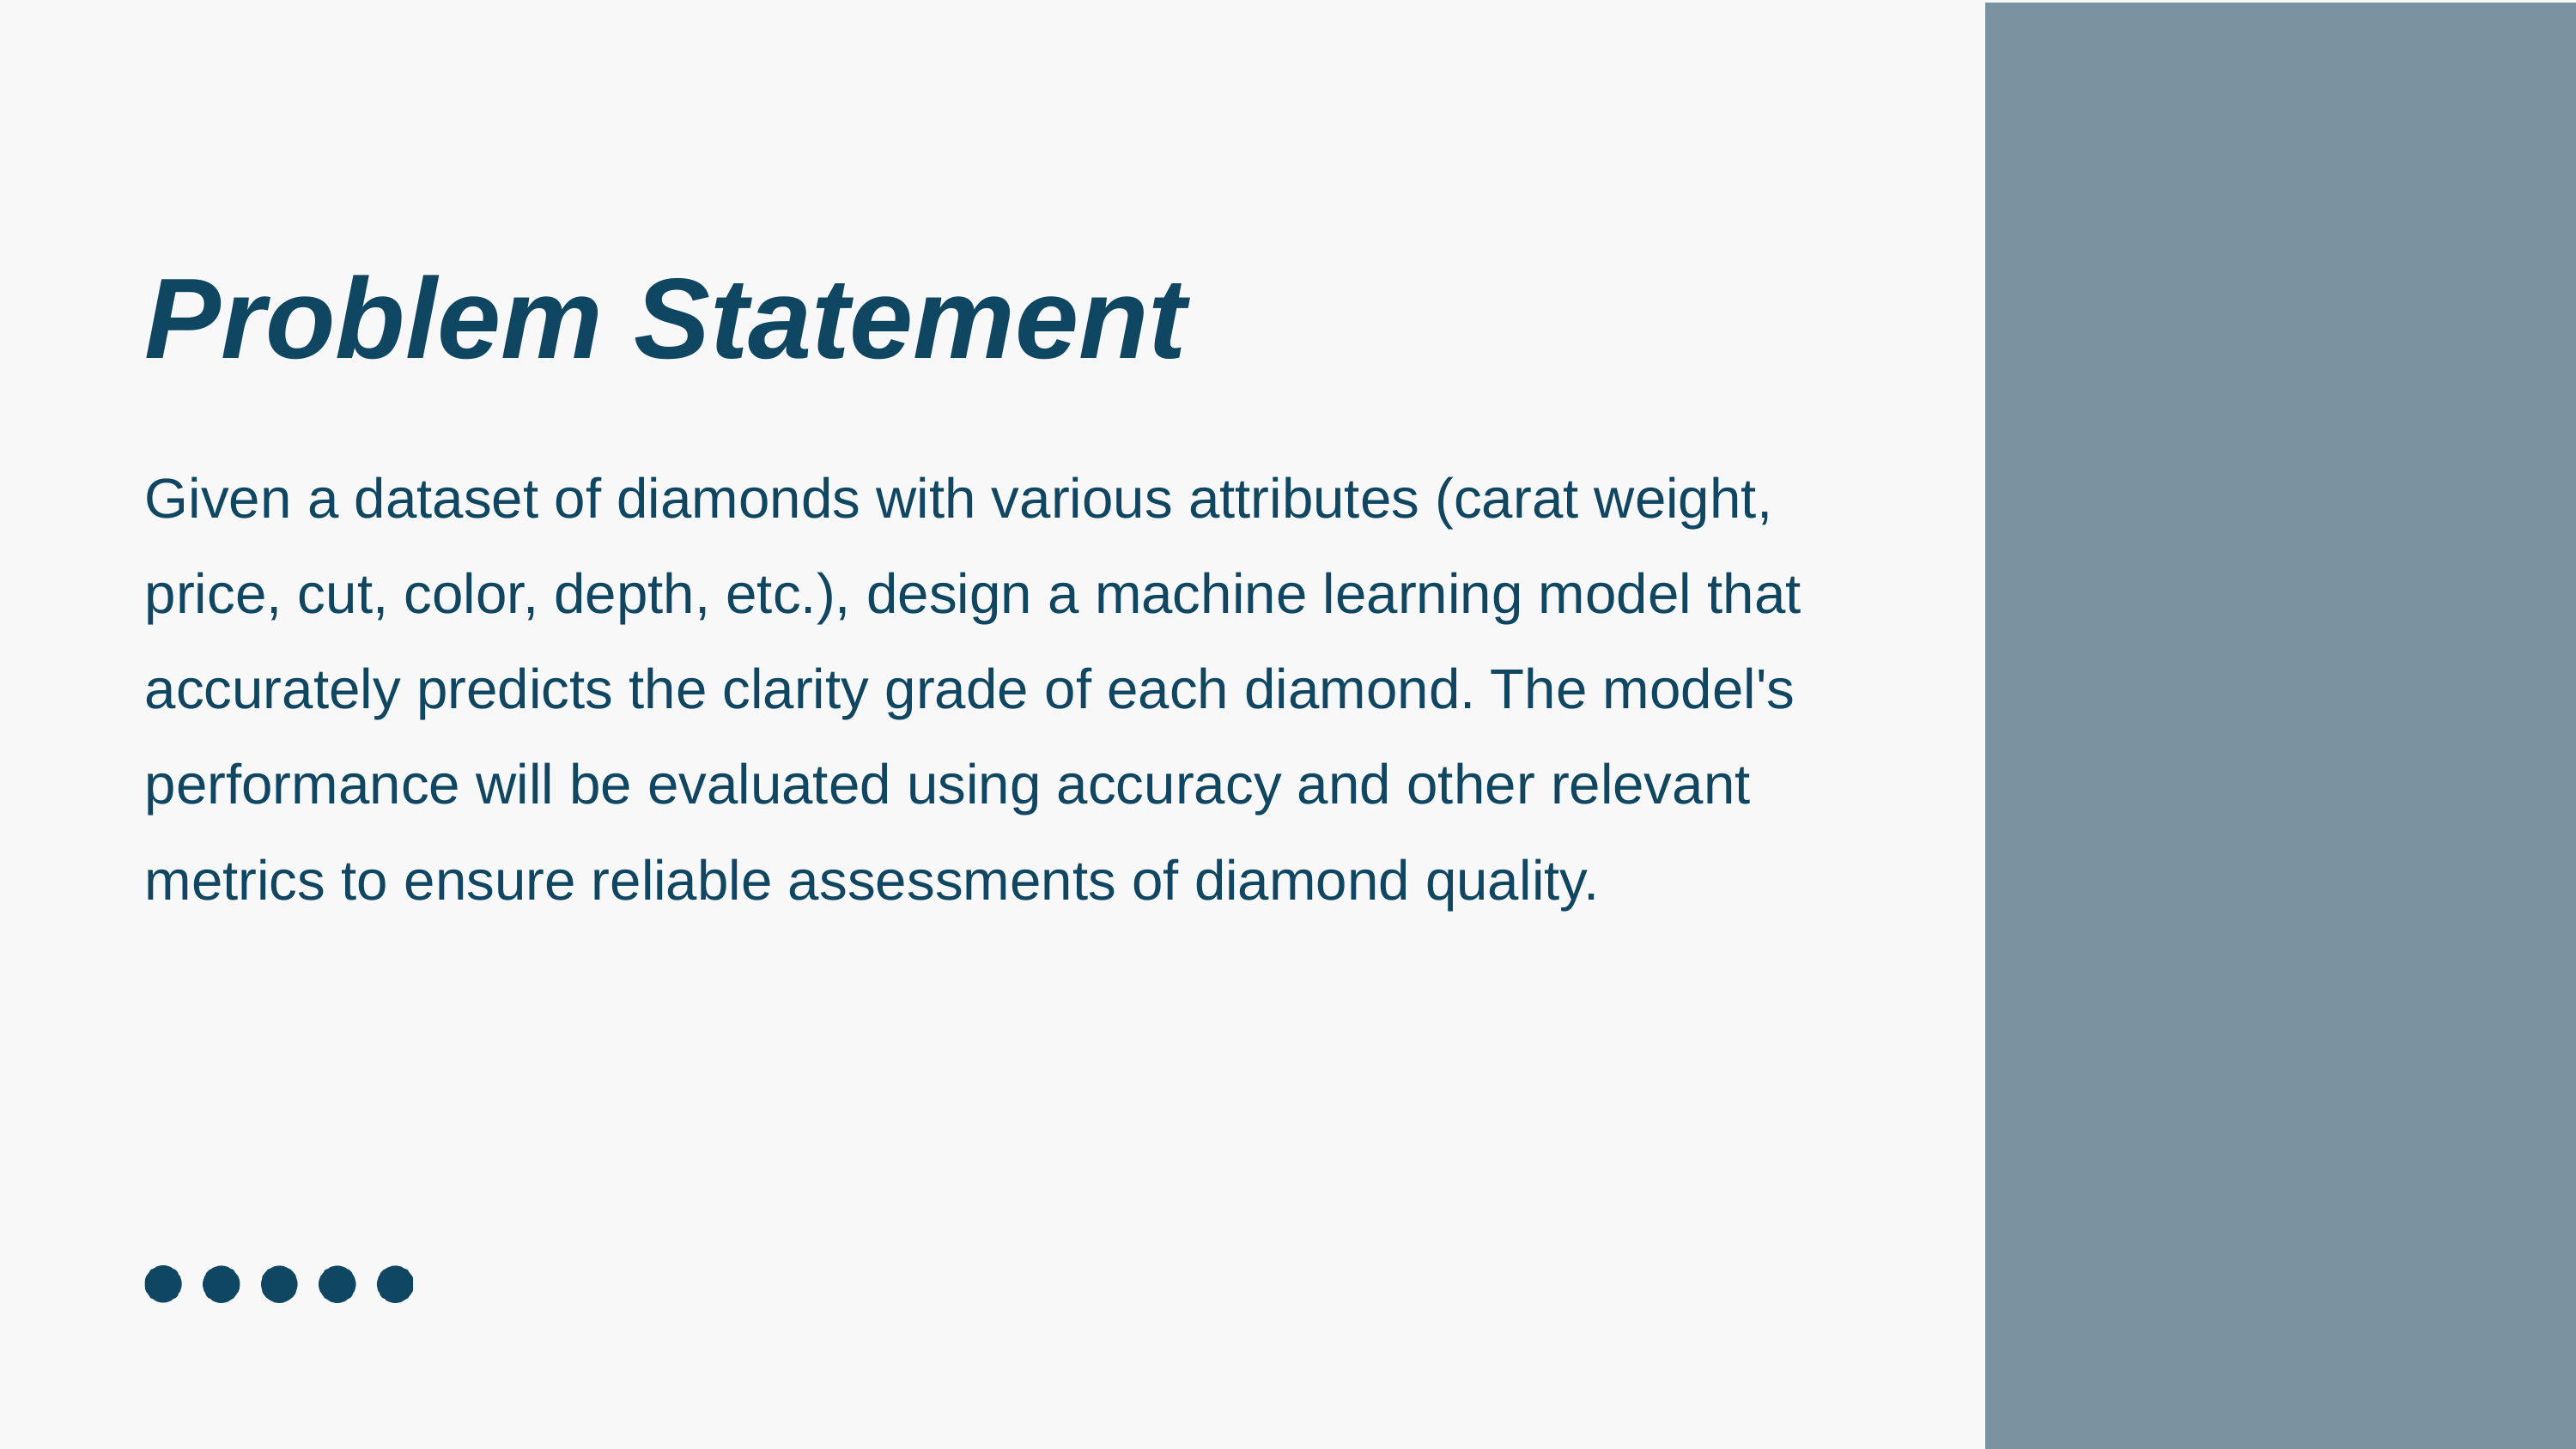

Problem Statement
Given a dataset of diamonds with various attributes (carat weight, price, cut, color, depth, etc.), design a machine learning model that accurately predicts the clarity grade of each diamond. The model's performance will be evaluated using accuracy and other relevant metrics to ensure reliable assessments of diamond quality.